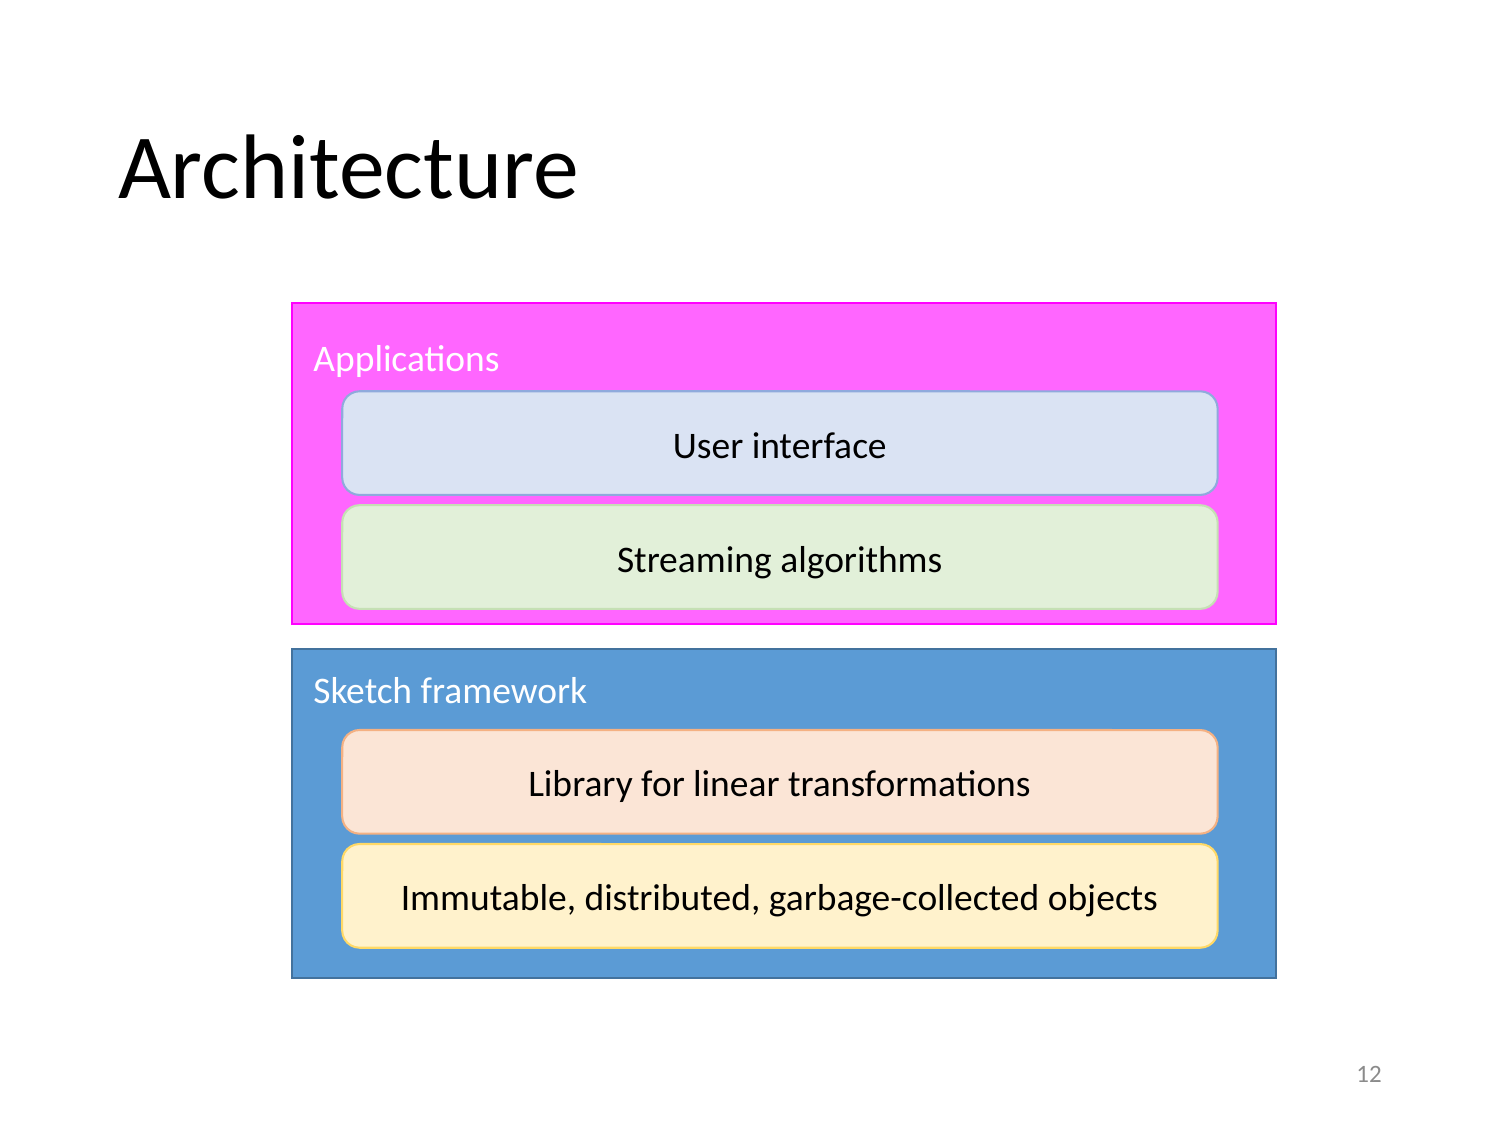

# Architecture

Applications
User interface
Streaming algorithms

Sketch framework
Library for linear transformations
Immutable, distributed, garbage-collected objects
12